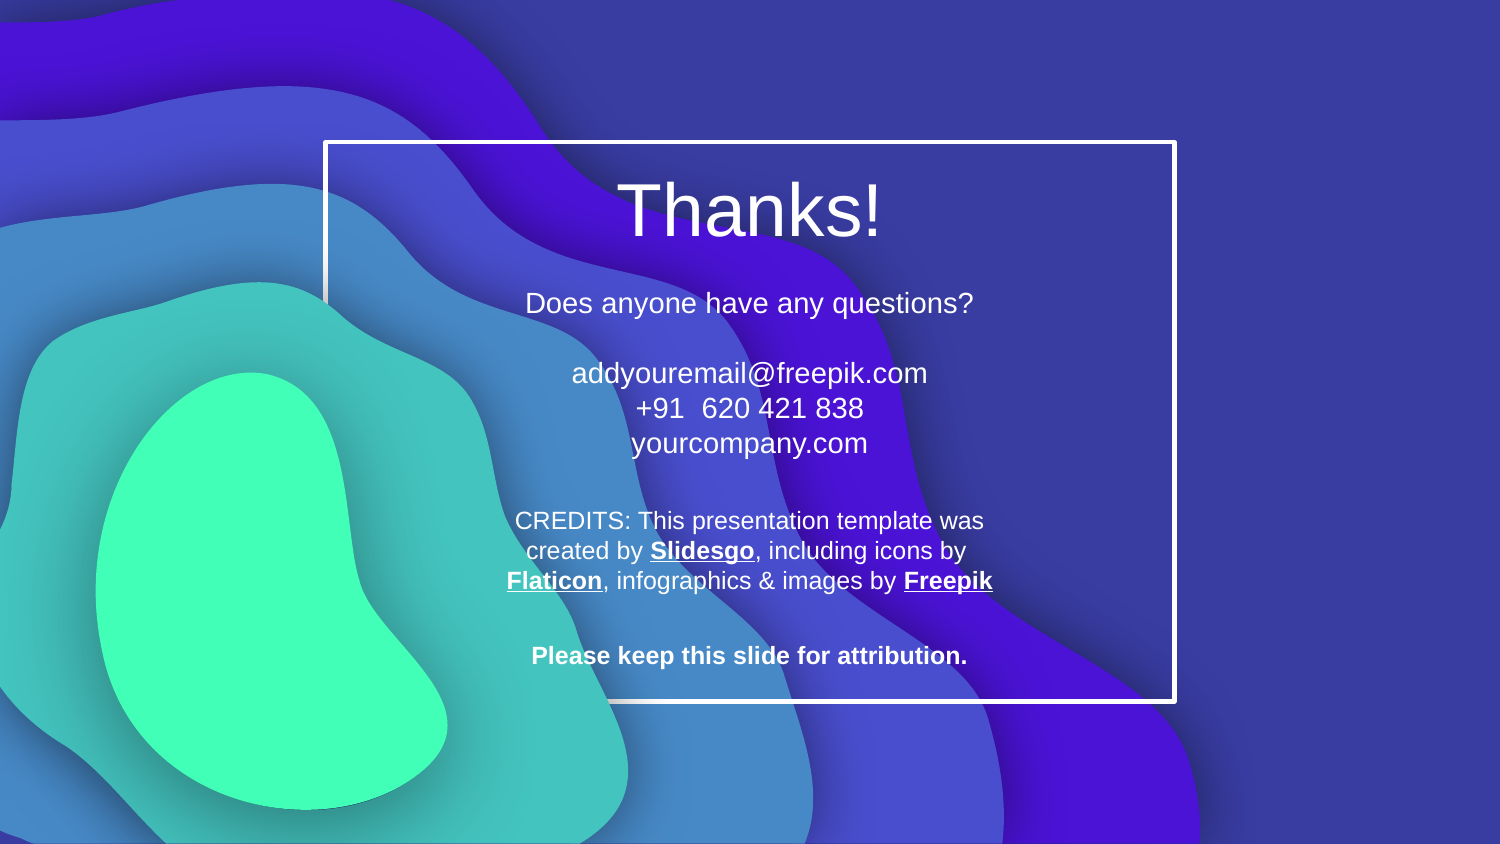

# Thanks!
Does anyone have any questions?

addyouremail@freepik.com
+91  620 421 838
yourcompany.com
CREDITS: This presentation template was created by Slidesgo, including icons by Flaticon, infographics & images by Freepik
Please keep this slide for attribution.